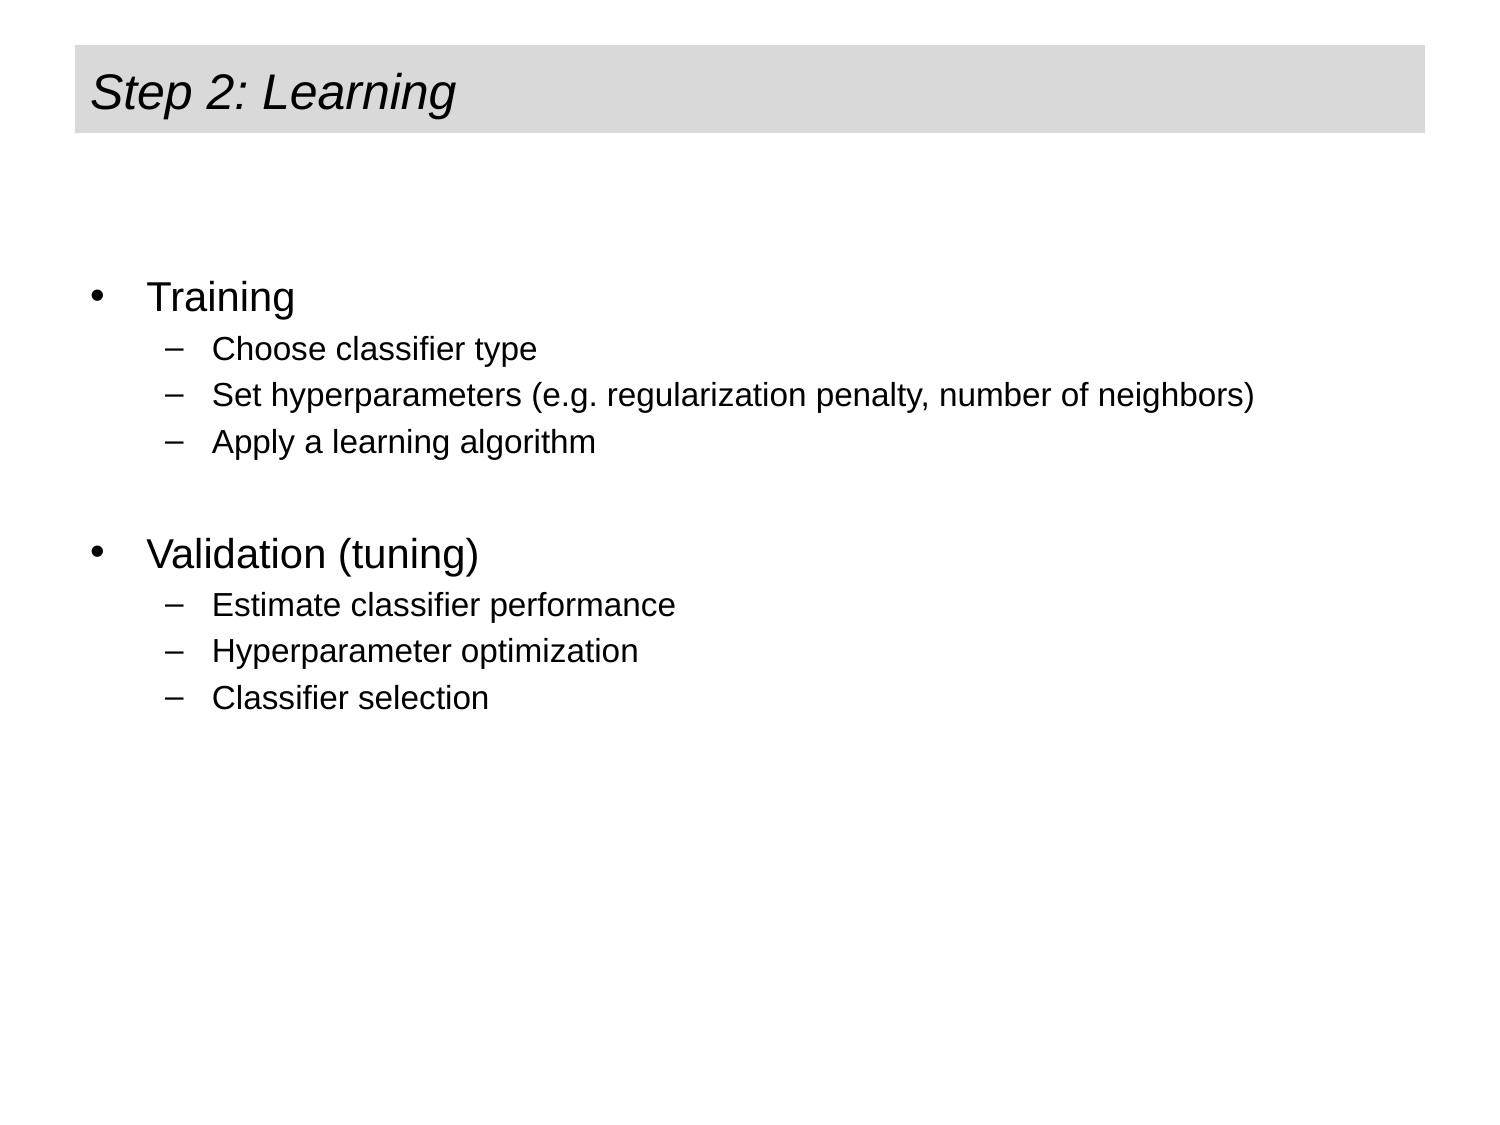

Step 2: Learning
Training
Choose classifier type
Set hyperparameters (e.g. regularization penalty, number of neighbors)
Apply a learning algorithm

Validation (tuning)
Estimate classifier performance
Hyperparameter optimization
Classifier selection